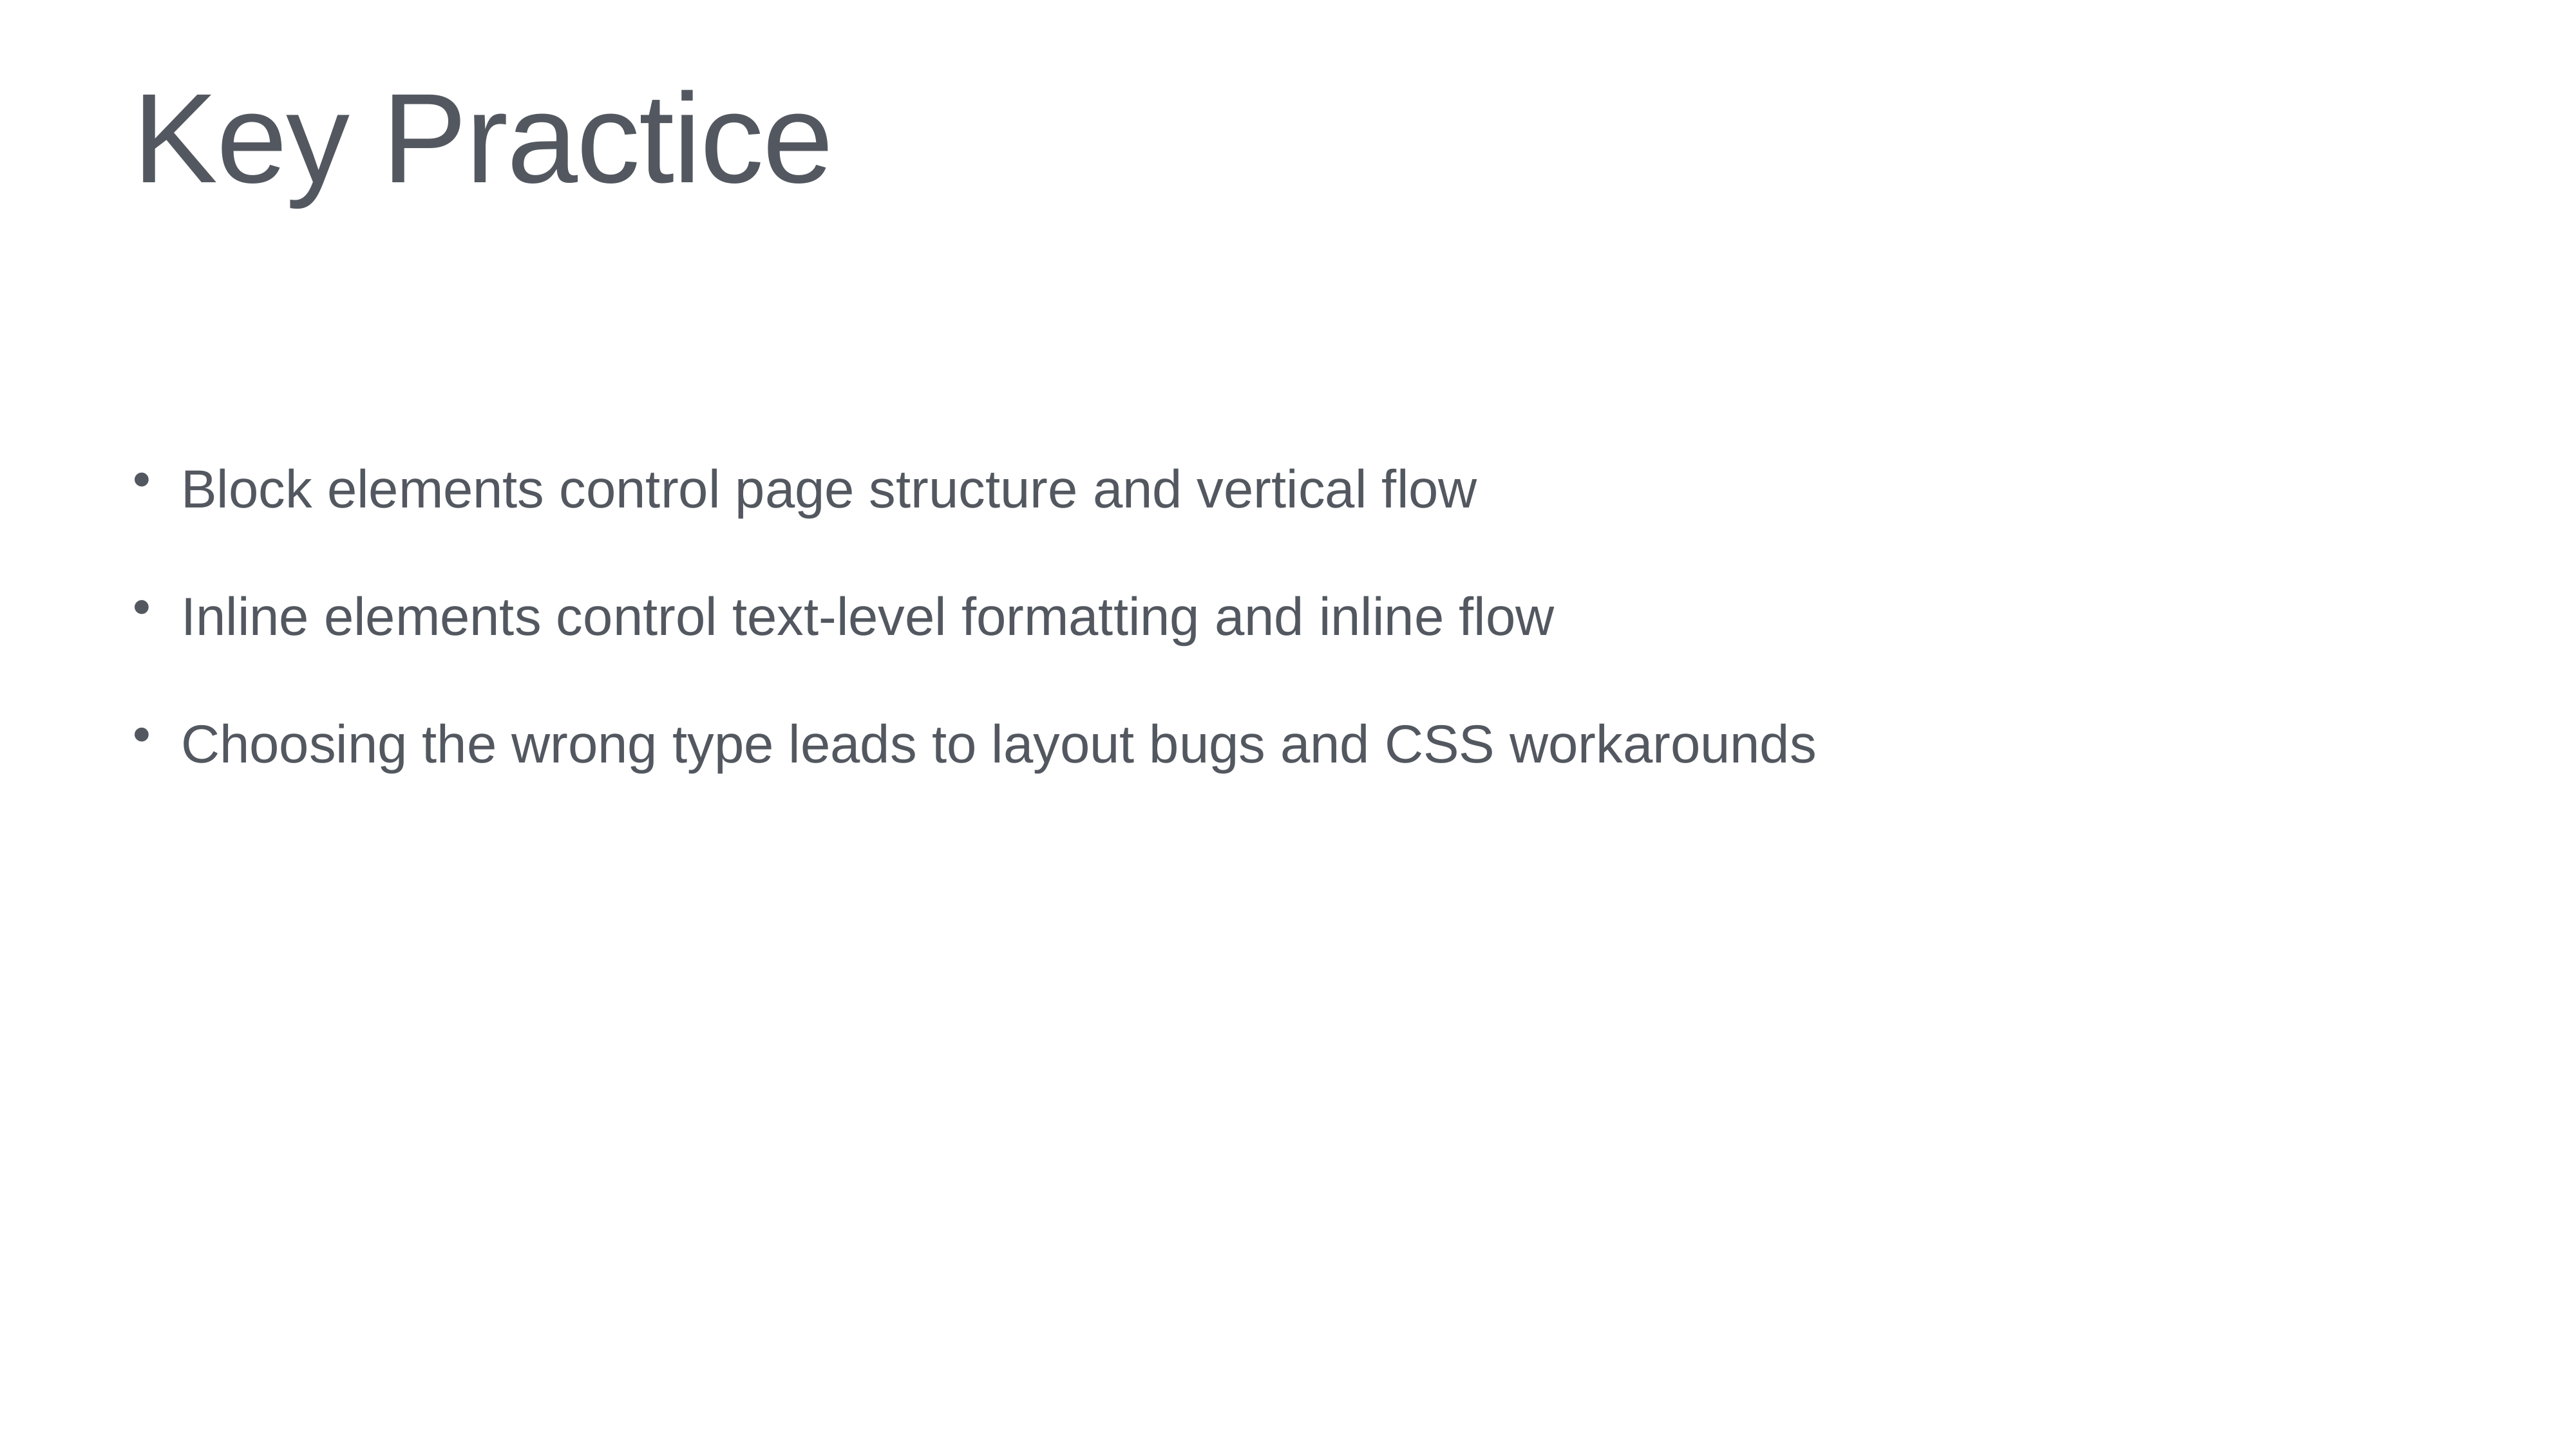

# Key Practice
Block elements control page structure and vertical flow
Inline elements control text-level formatting and inline flow
Choosing the wrong type leads to layout bugs and CSS workarounds